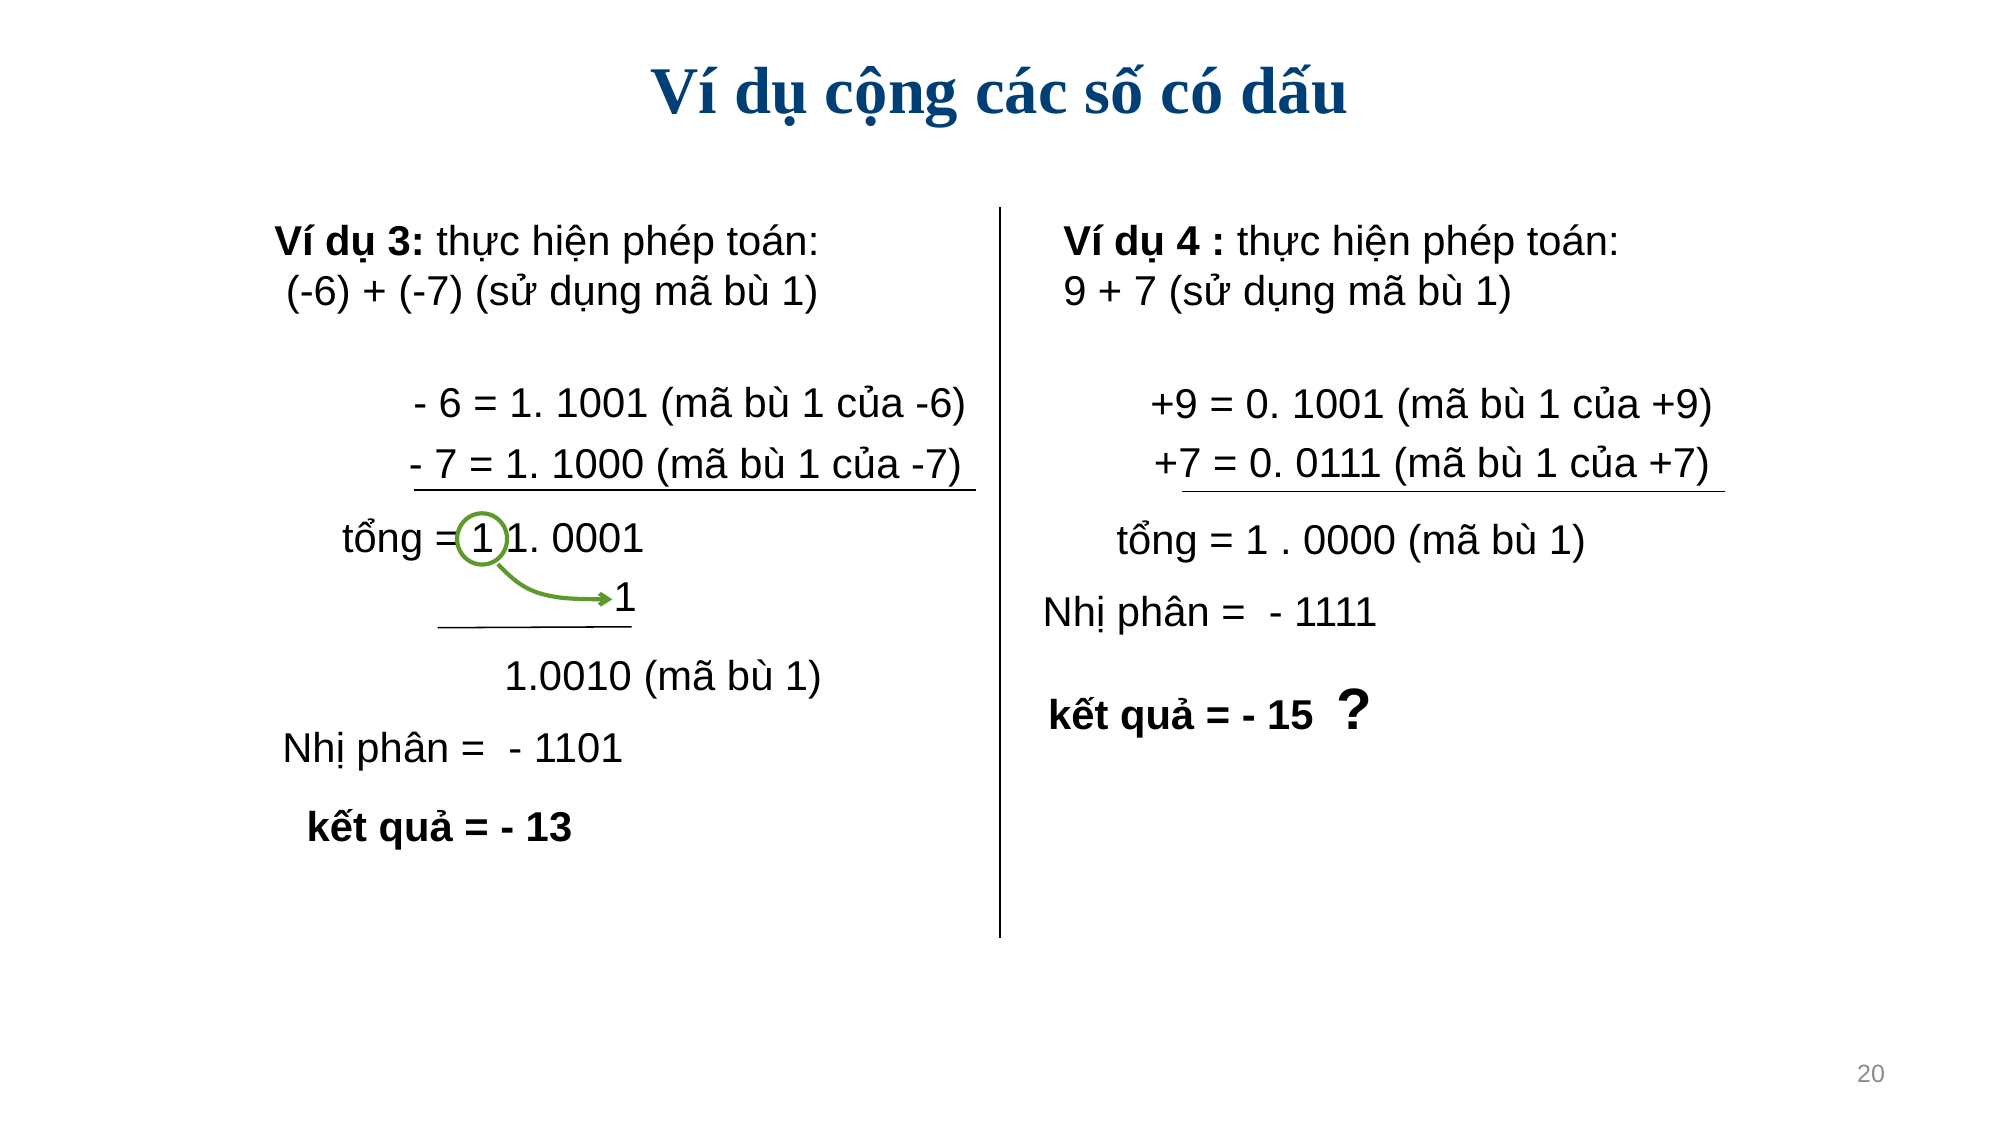

# Ví dụ cộng các số có dấu
Ví dụ 4 : thực hiện phép toán:
9 + 7 (sử dụng mã bù 1)
Ví dụ 3: thực hiện phép toán:
 (-6) + (-7) (sử dụng mã bù 1)
 - 6 = 1. 1001 (mã bù 1 của -6)
 +9 = 0. 1001 (mã bù 1 của +9)
 +7 = 0. 0111 (mã bù 1 của +7)
 - 7 = 1. 1000 (mã bù 1 của -7)
    tổng = 1 1. 0001
    tổng = 1 . 0000 (mã bù 1)

 1

 Nhị phân =  - 1111
       1.0010 (mã bù 1)
 kết quả = - 15  ?
 Nhị phân =  - 1101
 kết quả = - 13
20